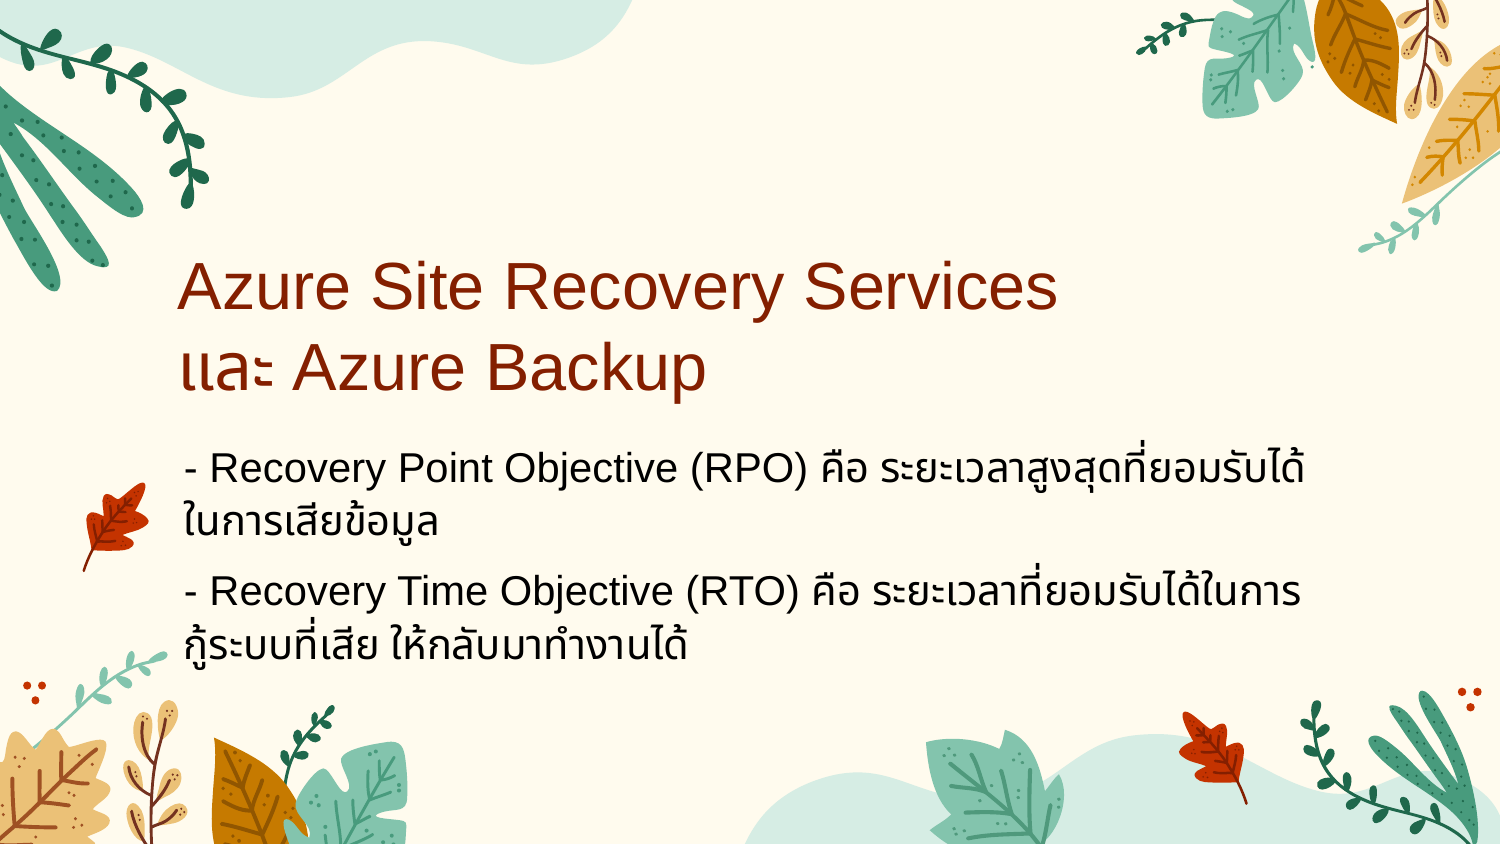

Azure Site Recovery Services
และ Azure Backup

- Recovery Point Objective (RPO) คือ ระยะเวลาสูงสุดที่ยอมรับได้ในการเสียข้อมูล
- Recovery Time Objective (RTO) คือ ระยะเวลาที่ยอมรับได้ในการกู้ระบบที่เสีย ให้กลับมาทำงานได้